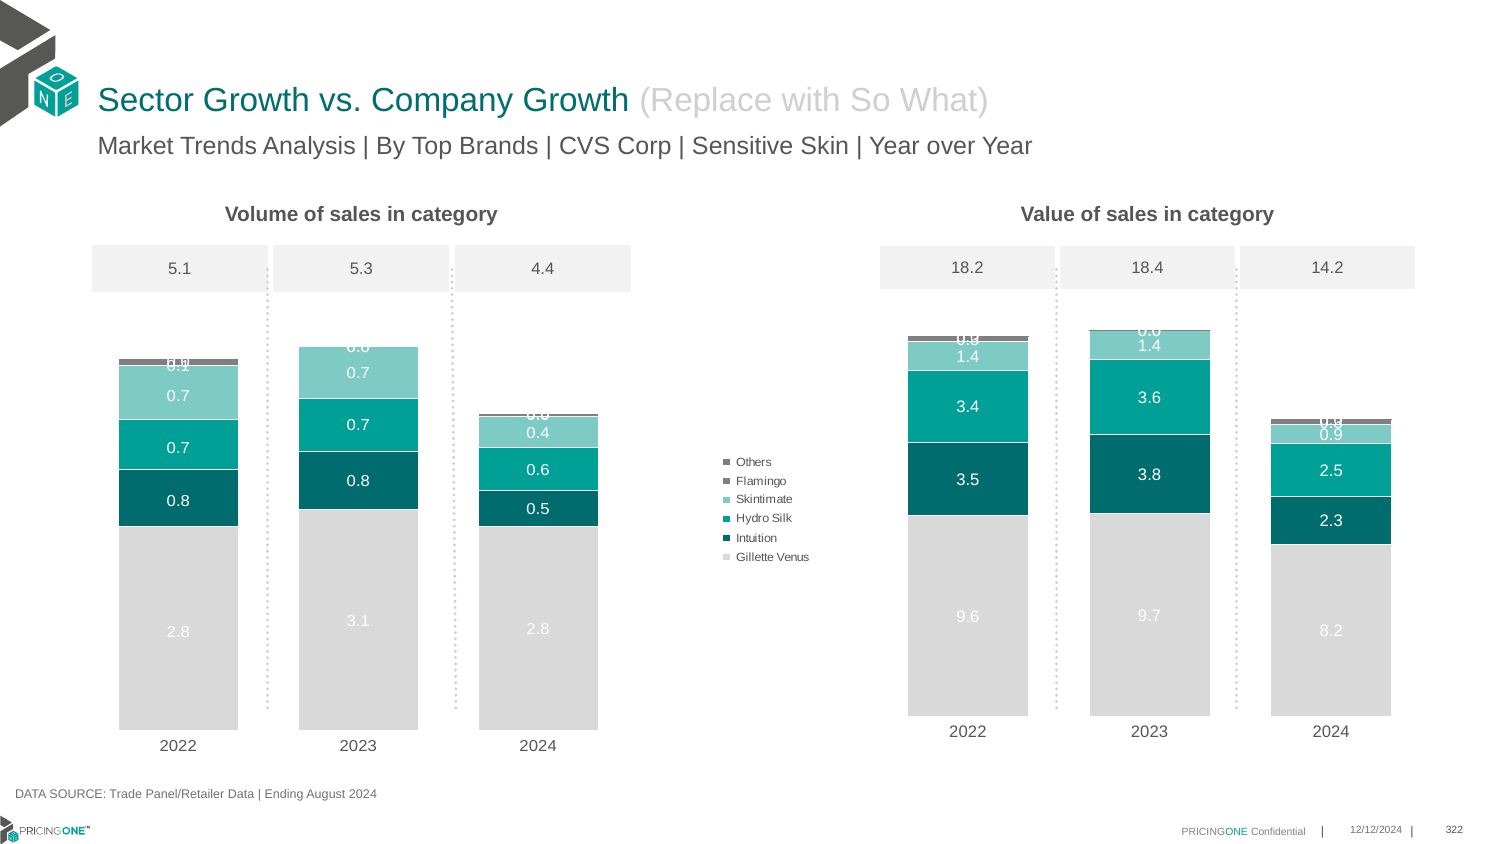

# Sector Growth vs. Company Growth (Replace with So What)
Market Trends Analysis | By Top Brands | CVS Corp | Sensitive Skin | Year over Year
| Value of sales in category |  |  |
| --- | --- | --- |
| 18.2 | 18.4 | 14.2 |
| Volume of sales in category |  |  |
| --- | --- | --- |
| 5.1 | 5.3 | 4.4 |

### Chart

| Category | Gillette Venus | Intuition | Hydro Silk | Skintimate | Flamingo | Others |
|---|---|---|---|---|---|---|
| 2022 | 9.57392 | 3.495148 | 3.419034 | 1.401215 | 0.270969 | 0.002358 |
| 2023 | 9.674608 | 3.758353 | 3.579296 | 1.4183 | 0.017255 | 0.00132 |
| 2024 | 8.17102 | 2.327599 | 2.527755 | 0.885708 | 0.286117 | 0.000863 |

### Chart

| Category | Gillette Venus | Intuition | Hydro Silk | Skintimate | Flamingo | Others |
|---|---|---|---|---|---|---|
| 2022 | 2.828285 | 0.788334 | 0.693242 | 0.738896 | 0.098518 | 0.001108 |
| 2023 | 3.063591 | 0.797109 | 0.740684 | 0.714564 | 0.006027 | 0.000611 |
| 2024 | 2.822718 | 0.498498 | 0.592375 | 0.435903 | 0.04105 | 0.000342 |
DATA SOURCE: Trade Panel/Retailer Data | Ending August 2024

12/12/2024
322